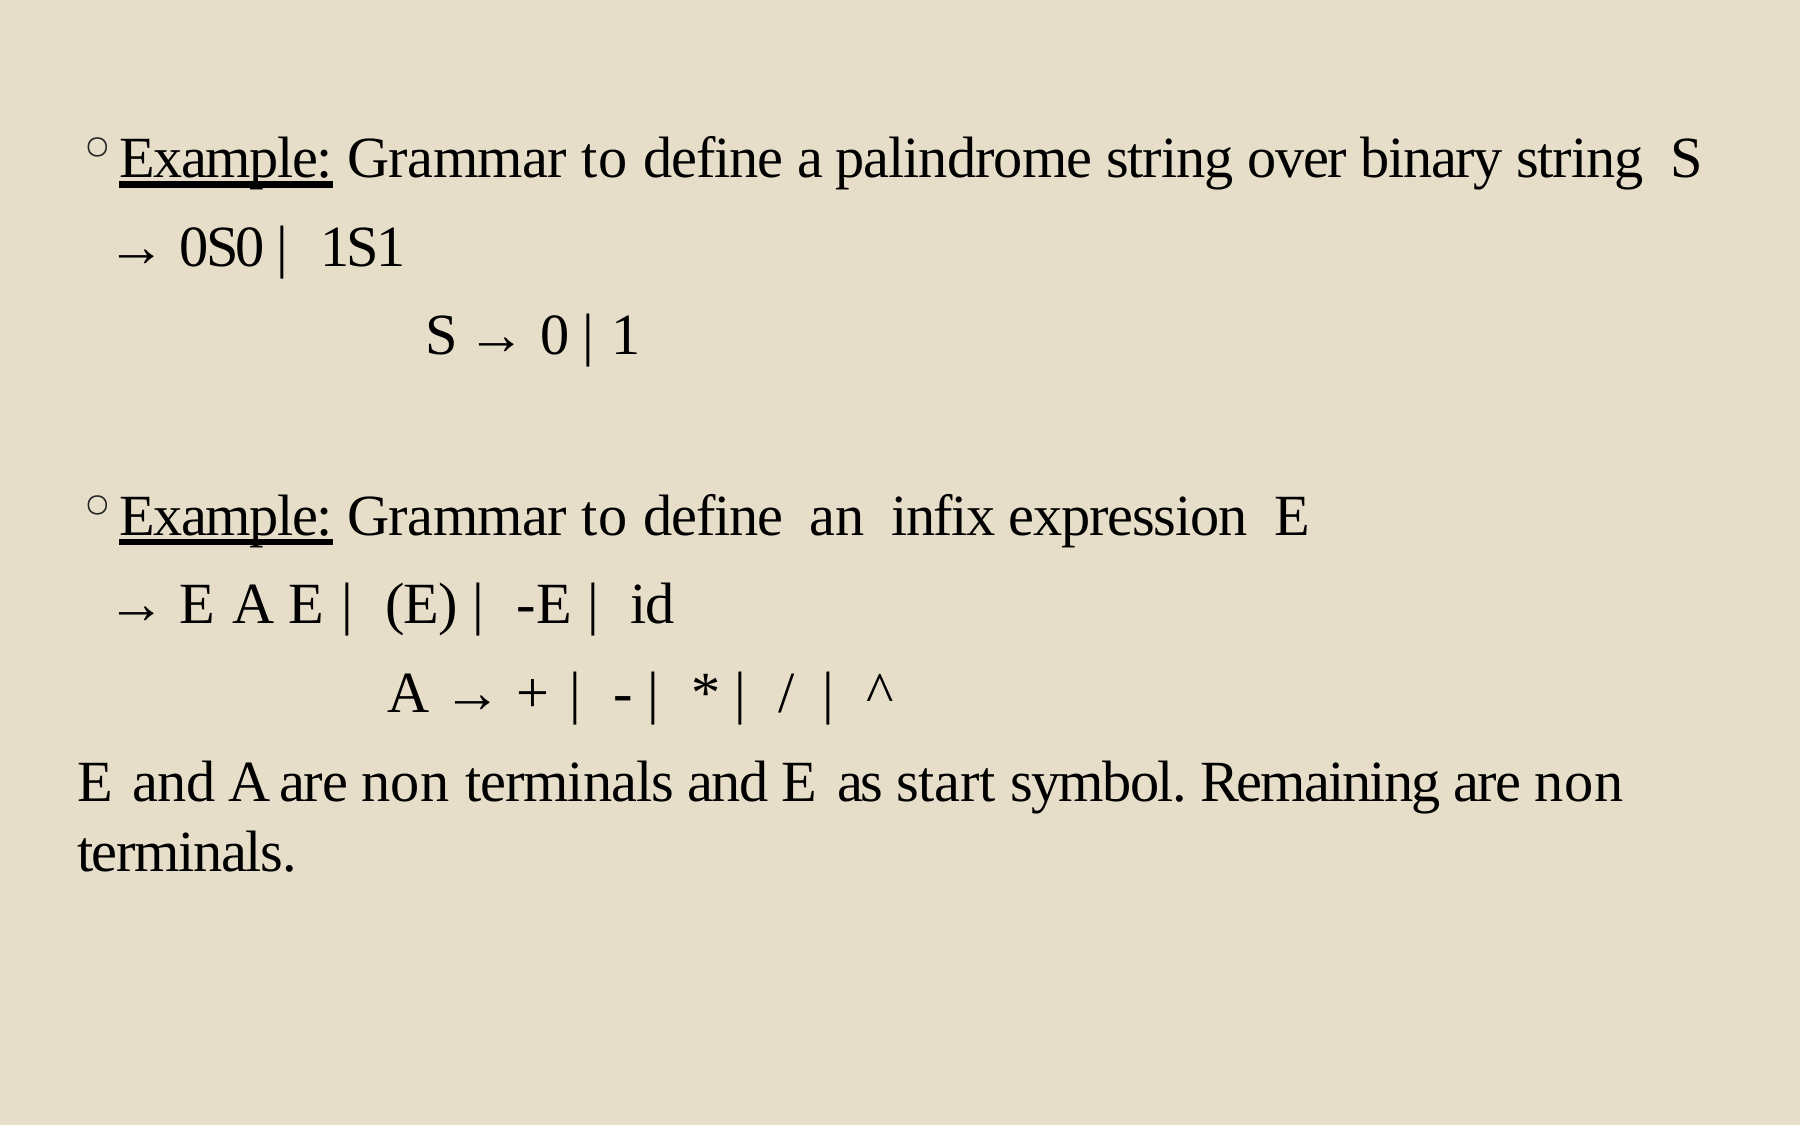

Example: Grammar to define a palindrome string over binary string  S → 0S0 | 1S1
            S → 0 |1

Example: Grammar to define  an  infix expression  E → E A E | (E) | -E | id
       A → + | - | * | / | ^
E and A are non terminals and E as start symbol. Remaining are non  terminals.